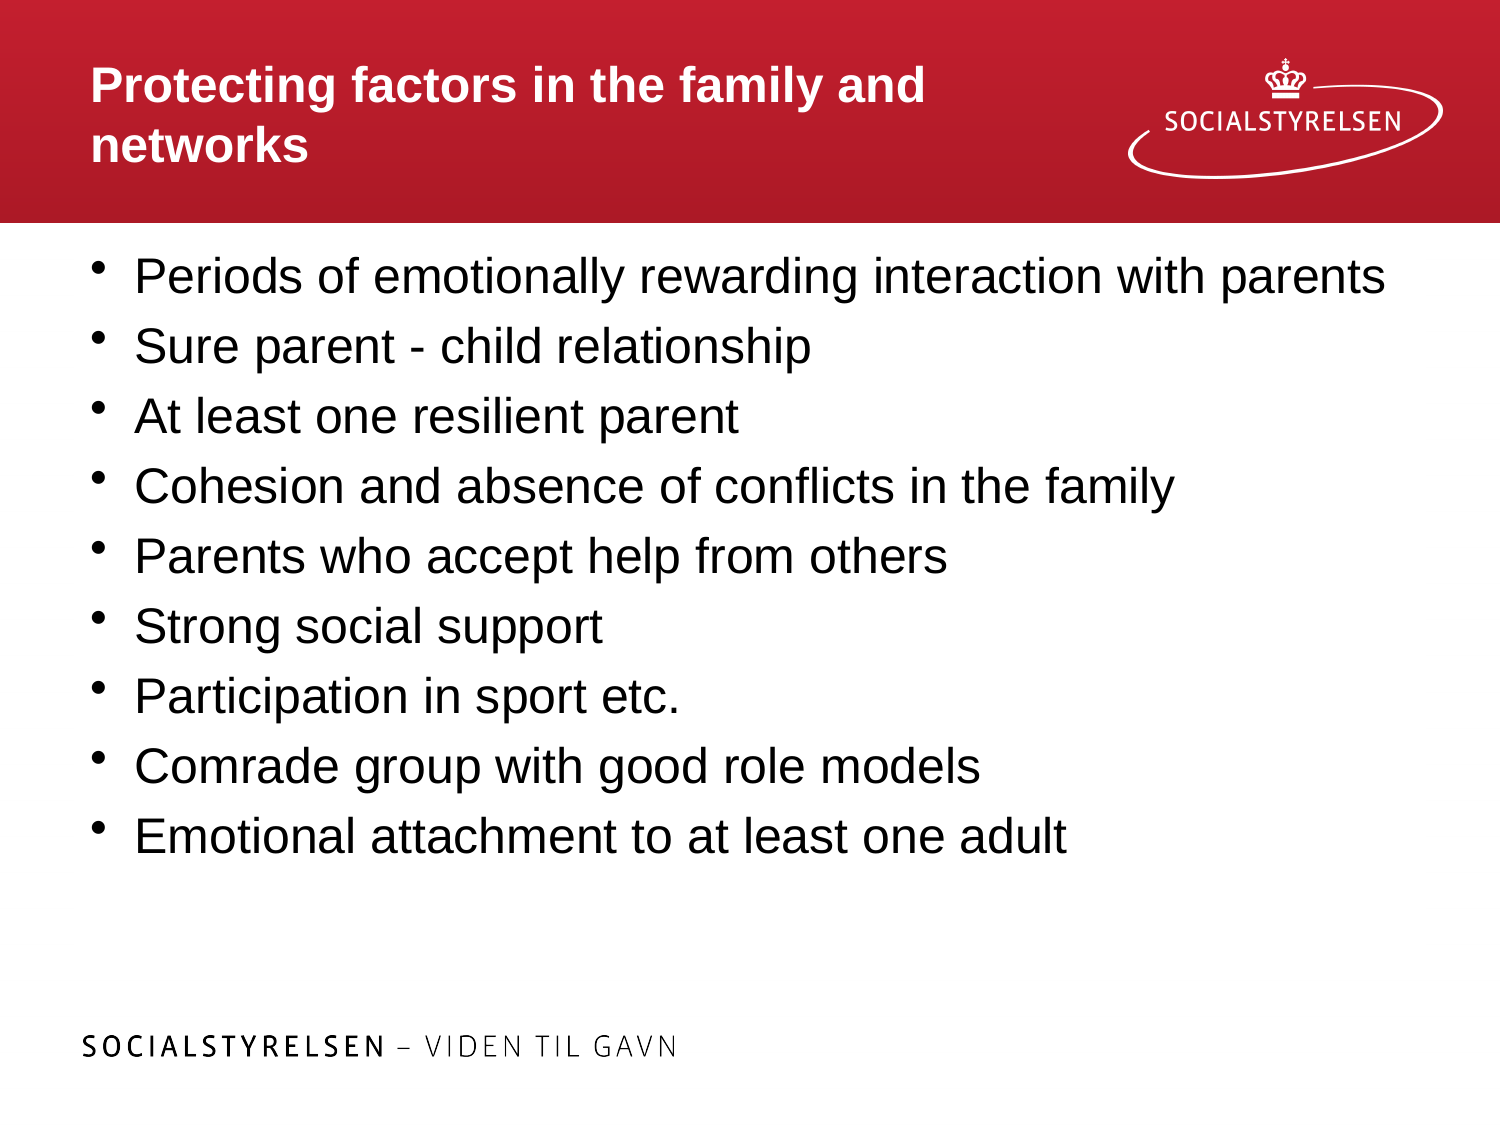

Protecting factors in the family and networks
Periods of emotionally rewarding interaction with parents
Sure parent - child relationship
At least one resilient parent
Cohesion and absence of conflicts in the family
Parents who accept help from others
Strong social support
Participation in sport etc.
Comrade group with good role models
Emotional attachment to at least one adult